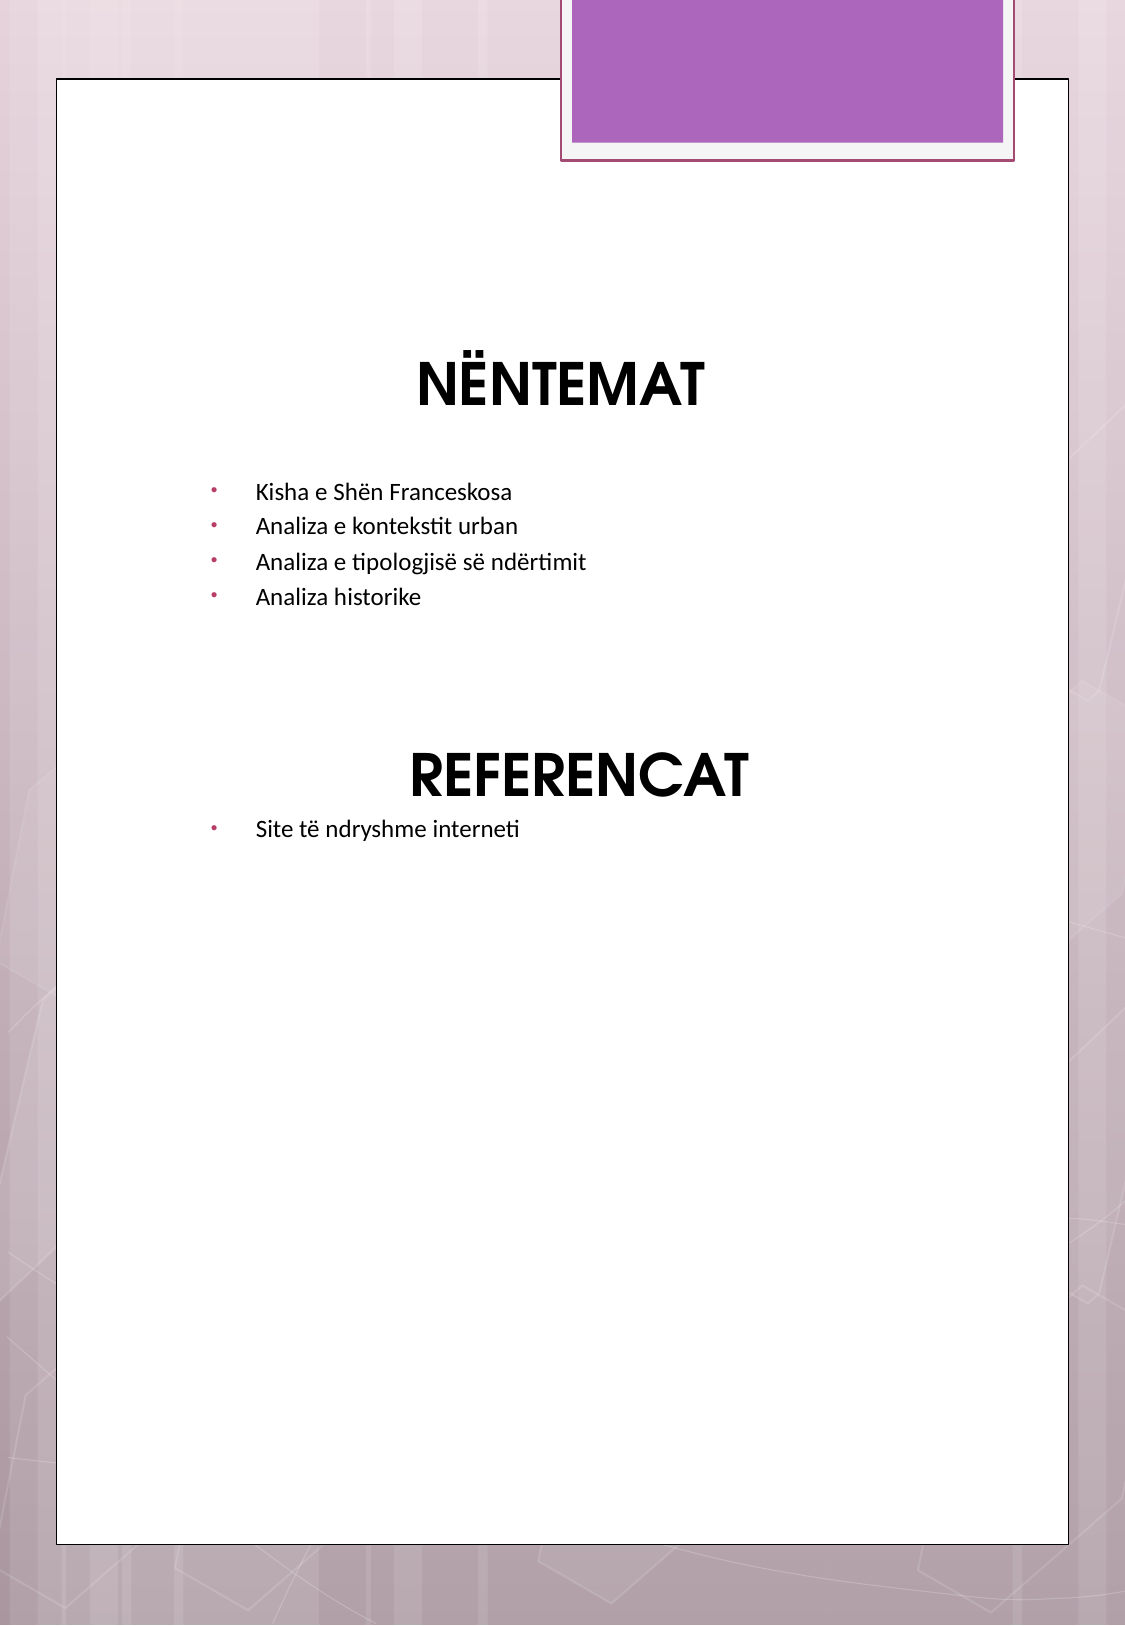

# NËNTEMAT
Kisha e Shën Franceskosa
Analiza e kontekstit urban
Analiza e tipologjisë së ndërtimit
Analiza historike

REFERENCAT
Site të ndryshme interneti